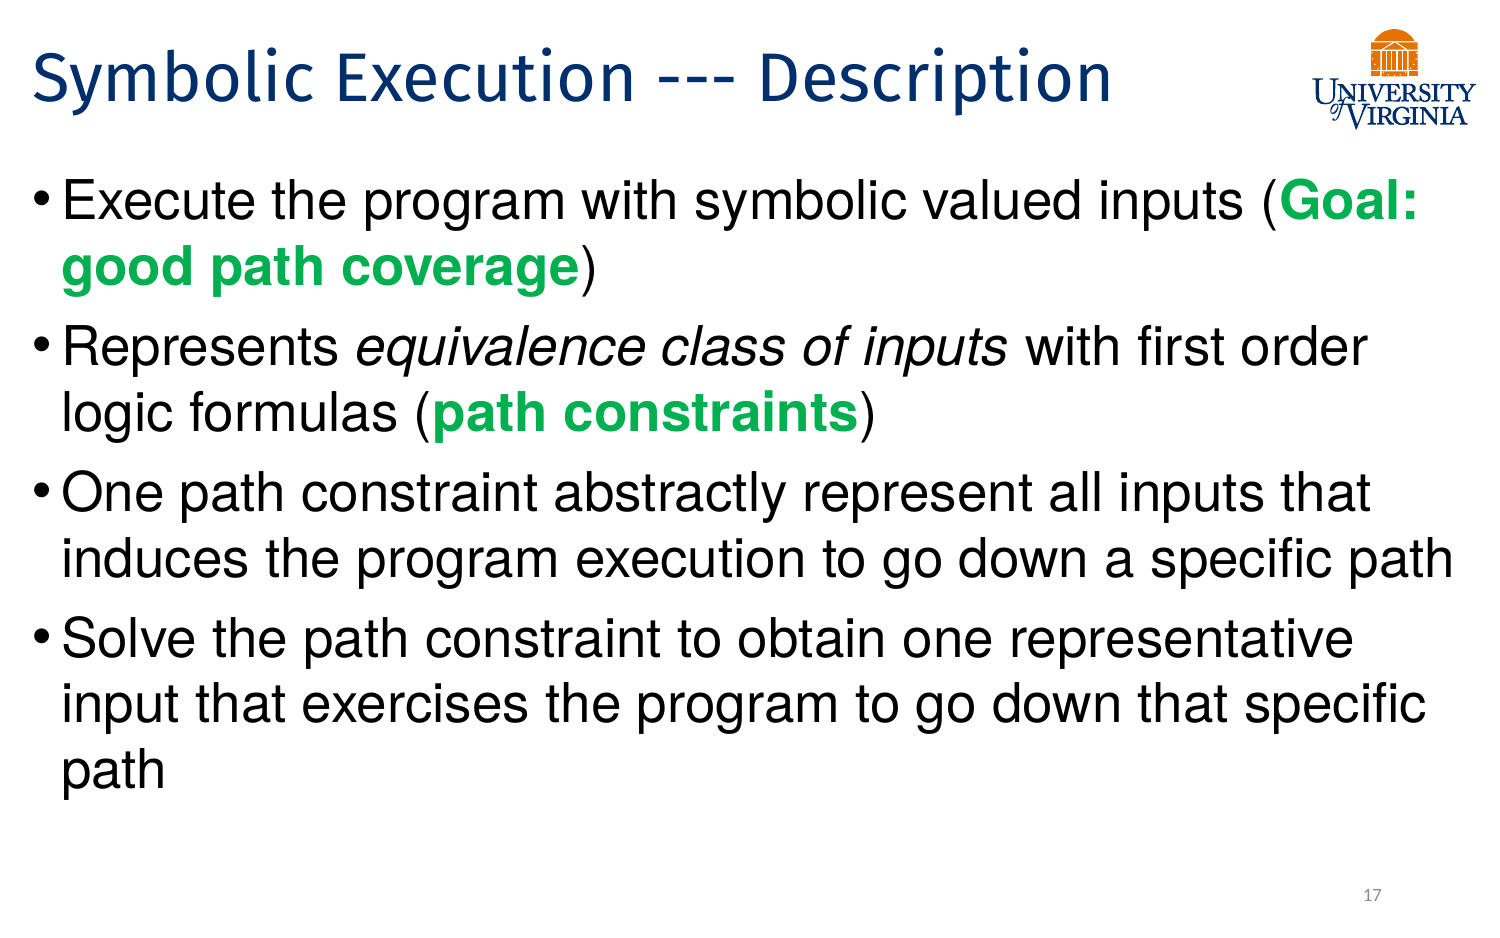

# Symbolic Execution --- Description
Execute the program with symbolic valued inputs (Goal: good path coverage)
Represents equivalence class of inputs with first order logic formulas (path constraints)
One path constraint abstractly represent all inputs that induces the program execution to go down a specific path
Solve the path constraint to obtain one representative input that exercises the program to go down that specific path
17